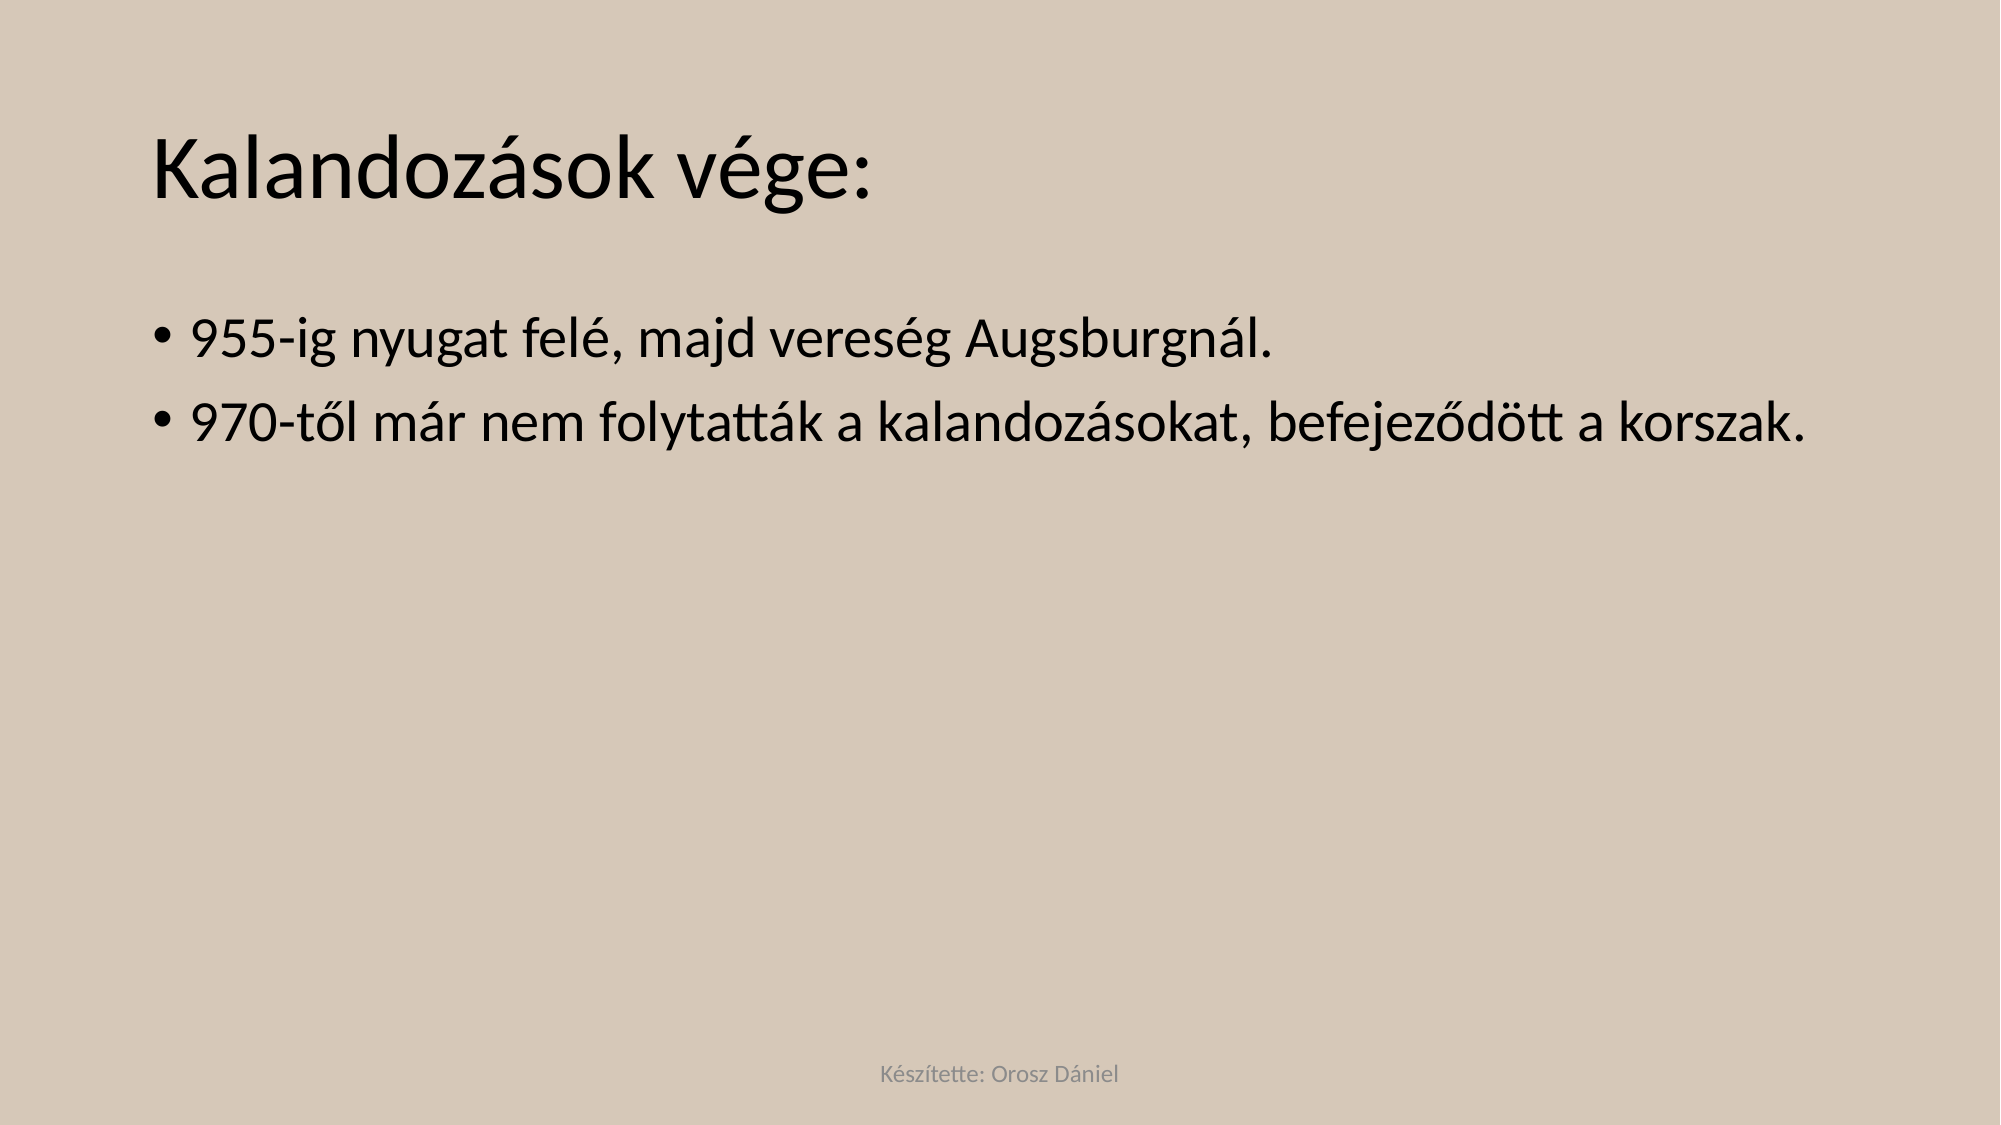

# Kalandozások vége:
955-ig nyugat felé, majd vereség Augsburgnál.
970-től már nem folytatták a kalandozásokat, befejeződött a korszak.

Készítette: Orosz Dániel